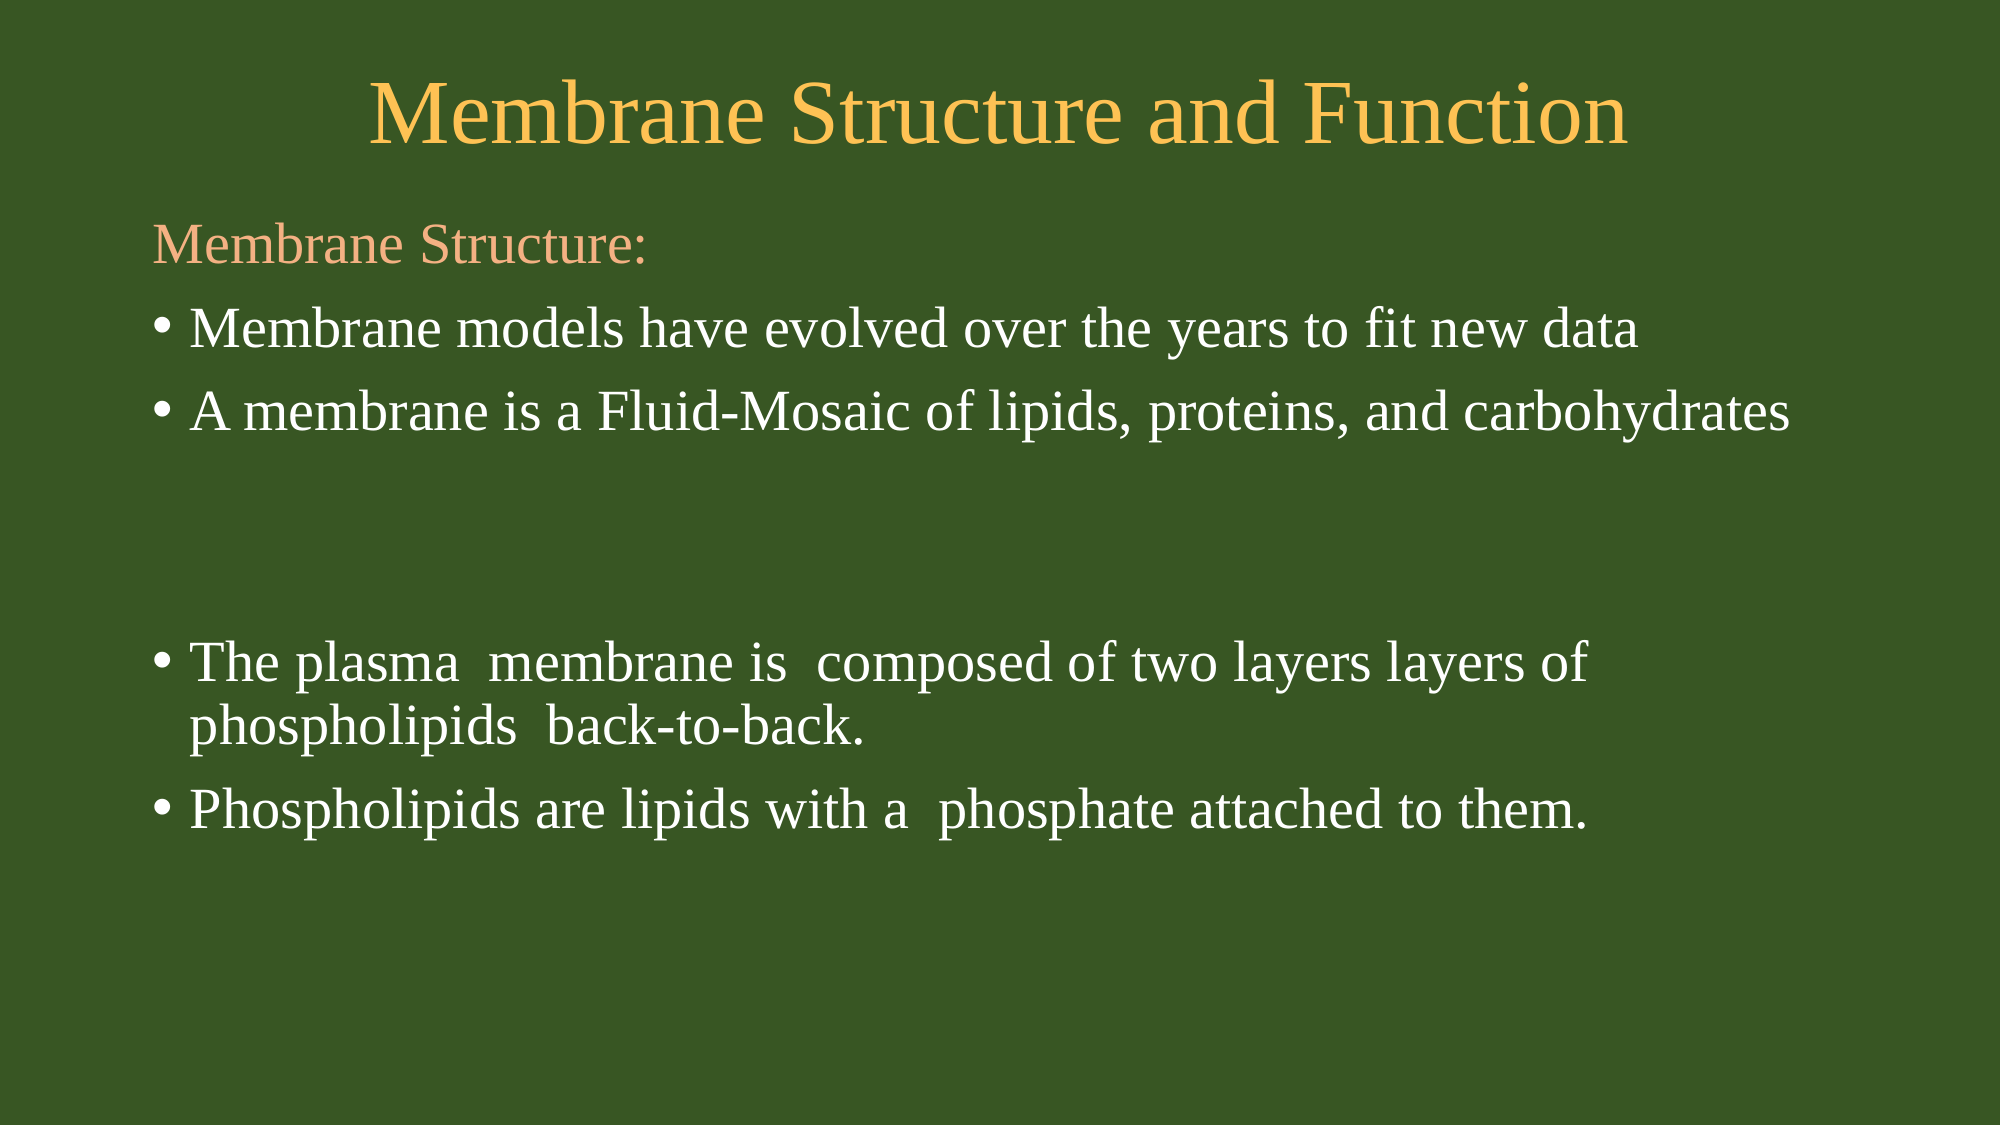

# Membrane Structure and Function
Membrane Structure:
Membrane models have evolved over the years to fit new data
A membrane is a Fluid-Mosaic of lipids, proteins, and carbohydrates

The plasma  membrane is  composed of two layers layers of  phospholipids  back-to-back.
Phospholipids are lipids with a  phosphate attached to them.